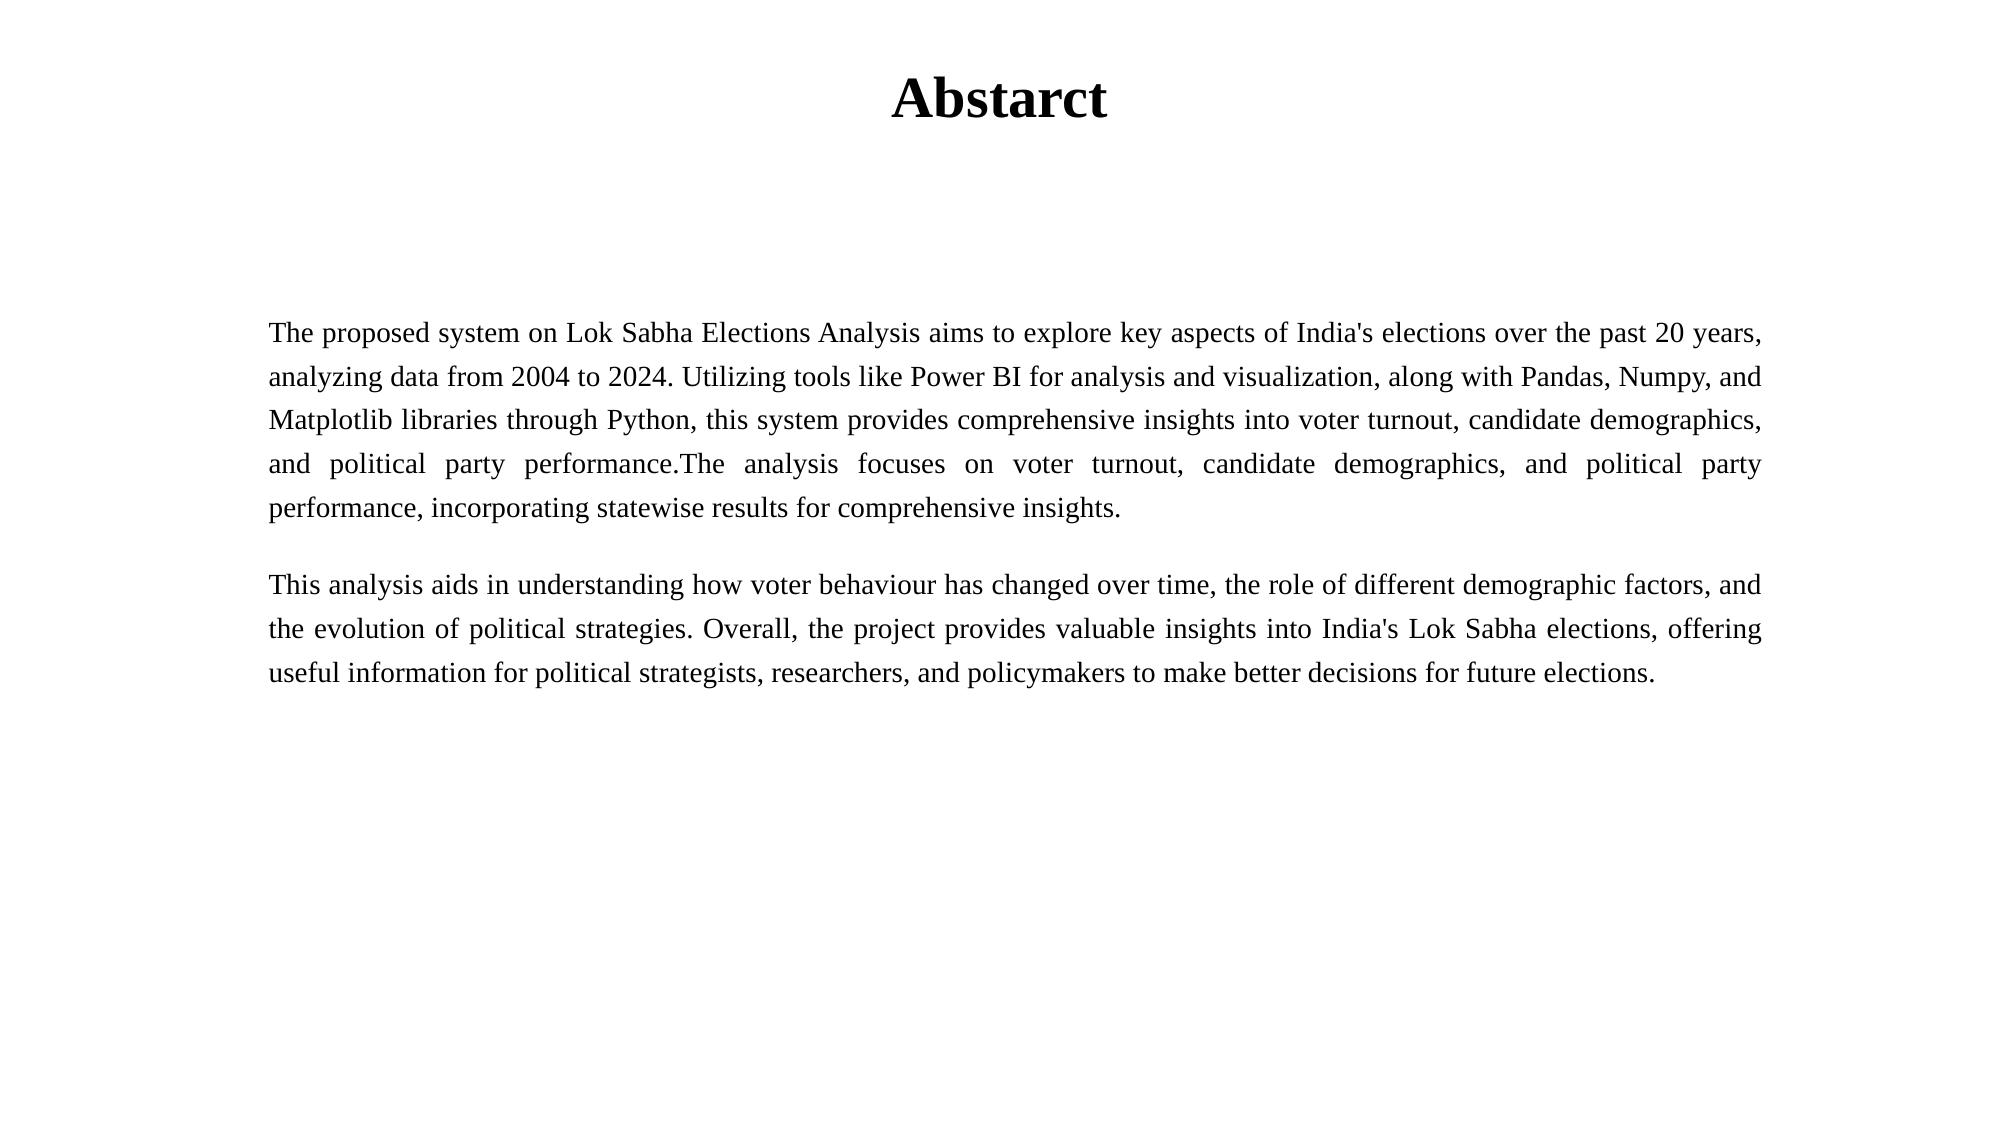

Abstarct
The proposed system on Lok Sabha Elections Analysis aims to explore key aspects of India's elections over the past 20 years, analyzing data from 2004 to 2024. Utilizing tools like Power BI for analysis and visualization, along with Pandas, Numpy, and Matplotlib libraries through Python, this system provides comprehensive insights into voter turnout, candidate demographics, and political party performance.The analysis focuses on voter turnout, candidate demographics, and political party performance, incorporating statewise results for comprehensive insights.
This analysis aids in understanding how voter behaviour has changed over time, the role of different demographic factors, and the evolution of political strategies. Overall, the project provides valuable insights into India's Lok Sabha elections, offering useful information for political strategists, researchers, and policymakers to make better decisions for future elections.